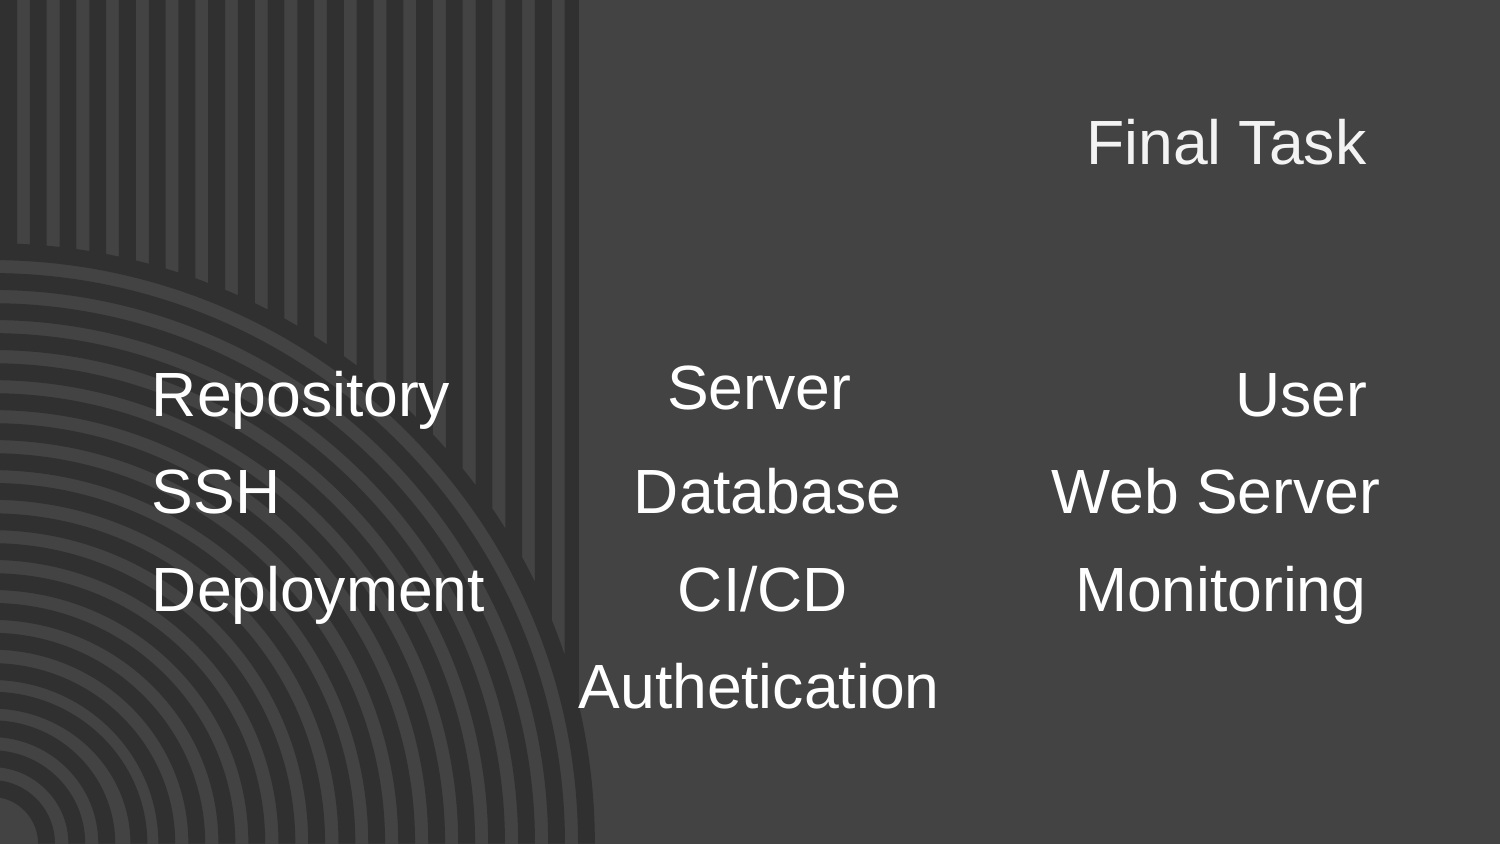

# Final Task
Server
Repository
User
SSH
Database
Web Server
Deployment
CI/CD
Monitoring
Authetication